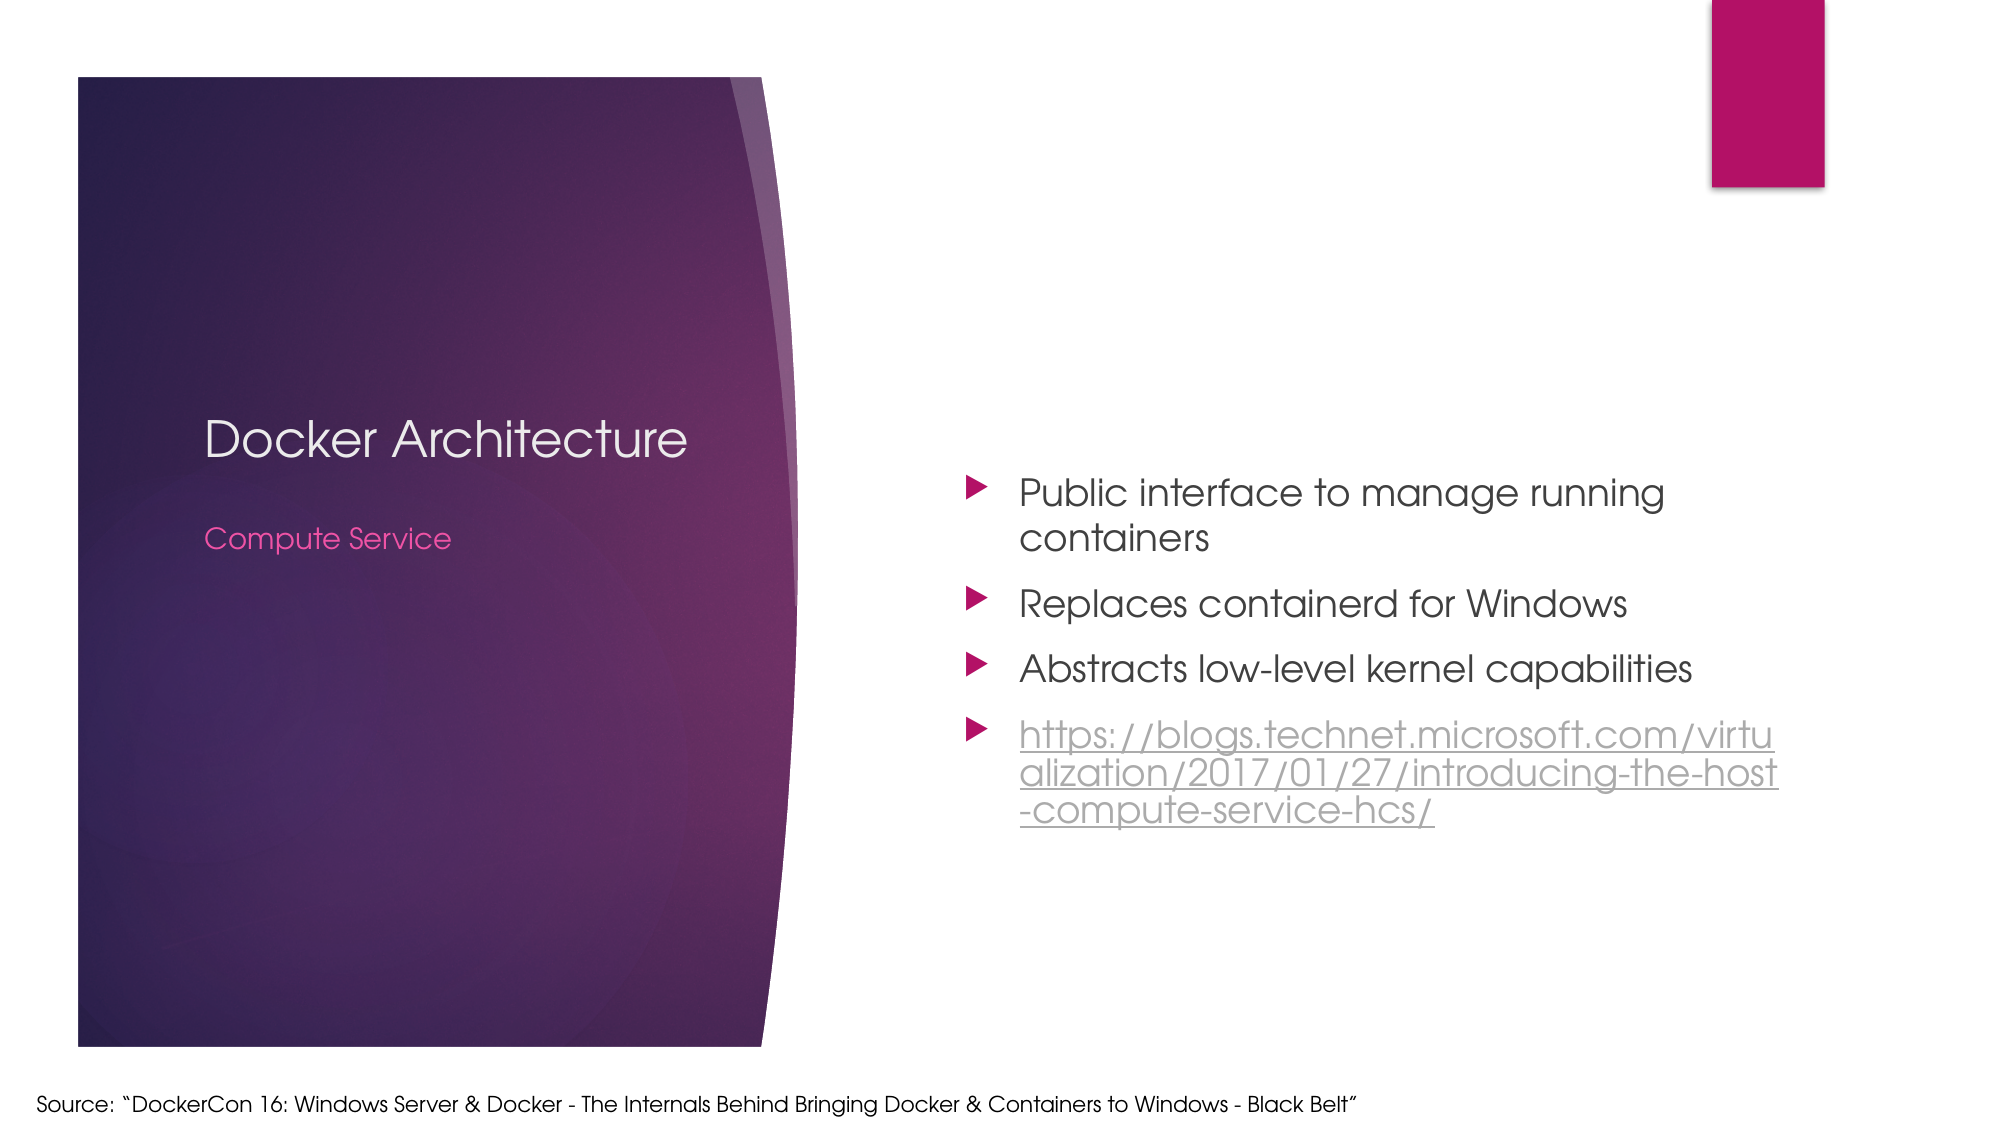

# Docker Architecture
Public interface to manage running containers
Replaces containerd for Windows
Abstracts low-level kernel capabilities
https://blogs.technet.microsoft.com/virtualization/2017/01/27/introducing-the-host-compute-service-hcs/
Compute Service
Source: “DockerCon 16: Windows Server & Docker - The Internals Behind Bringing Docker & Containers to Windows - Black Belt”